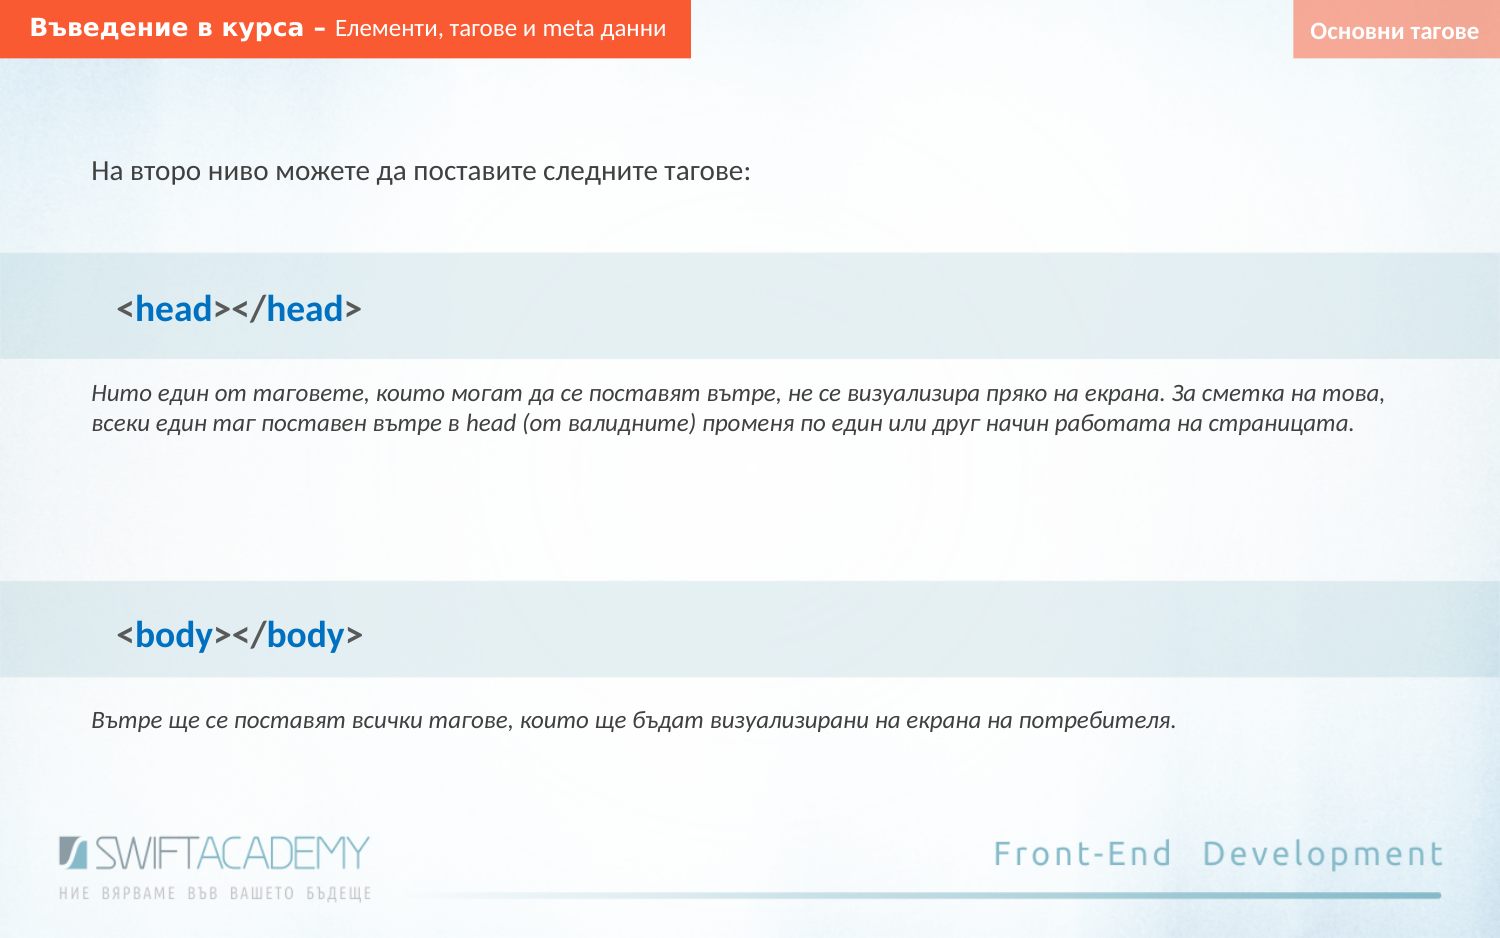

Въведение в курса – Елементи, тагове и meta данни
Основни тагове
На второ ниво можете да поставите следните тагове:

<head></head>
Нито един от таговете, които могат да се поставят вътре, не се визуализира пряко на екрана. За сметка на това, всеки един таг поставен вътре в head (от валидните) променя по един или друг начин работата на страницата.

<body></body>
Вътре ще се поставят всички тагове, които ще бъдат визуализирани на екрана на потребителя.